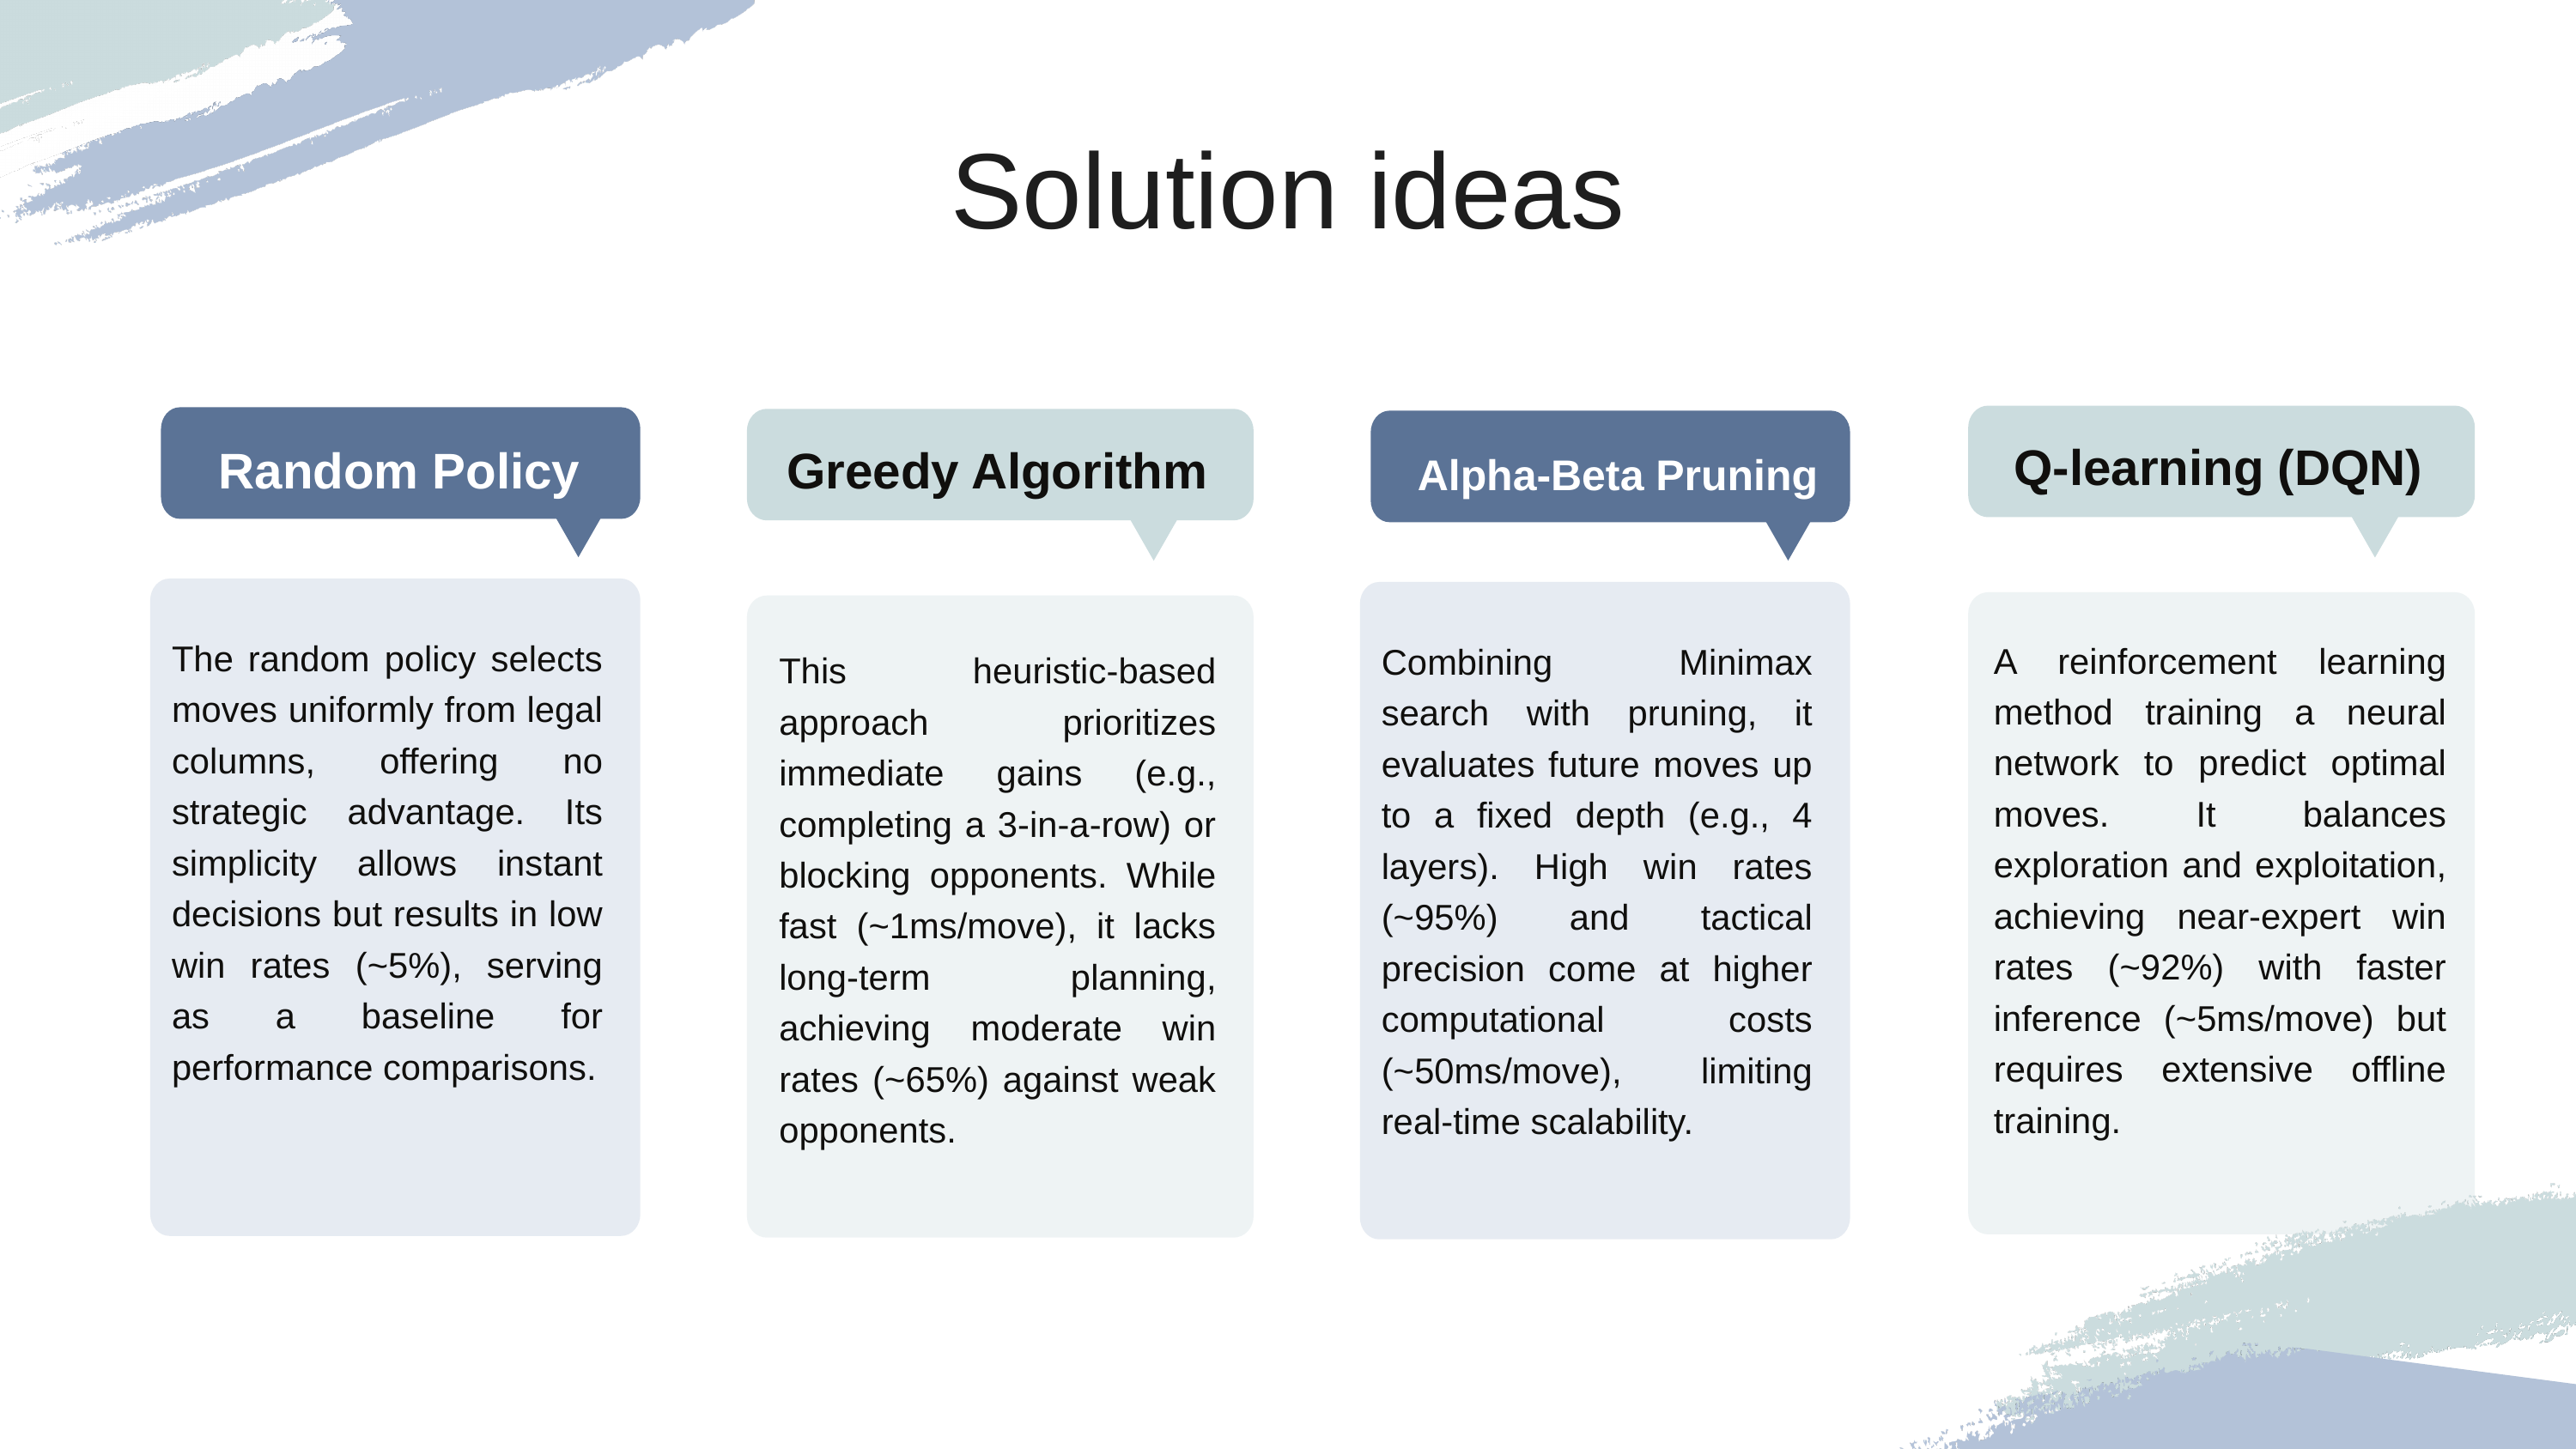

Solution ideas

Q-learning (DQN)
Random Policy
Greedy Algorithm
Alpha-Beta Pruning

The random policy selects moves uniformly from legal columns, offering no strategic advantage. Its simplicity allows instant decisions but results in low win rates (~5%), serving as a baseline for performance comparisons.
A reinforcement learning method training a neural network to predict optimal moves. It balances exploration and exploitation, achieving near-expert win rates (~92%) with faster inference (~5ms/move) but requires extensive offline training.
Combining Minimax search with pruning, it evaluates future moves up to a fixed depth (e.g., 4 layers). High win rates (~95%) and tactical precision come at higher computational costs (~50ms/move), limiting real-time scalability.
This heuristic-based approach prioritizes immediate gains (e.g., completing a 3-in-a-row) or blocking opponents. While fast (~1ms/move), it lacks long-term planning, achieving moderate win rates (~65%) against weak opponents.